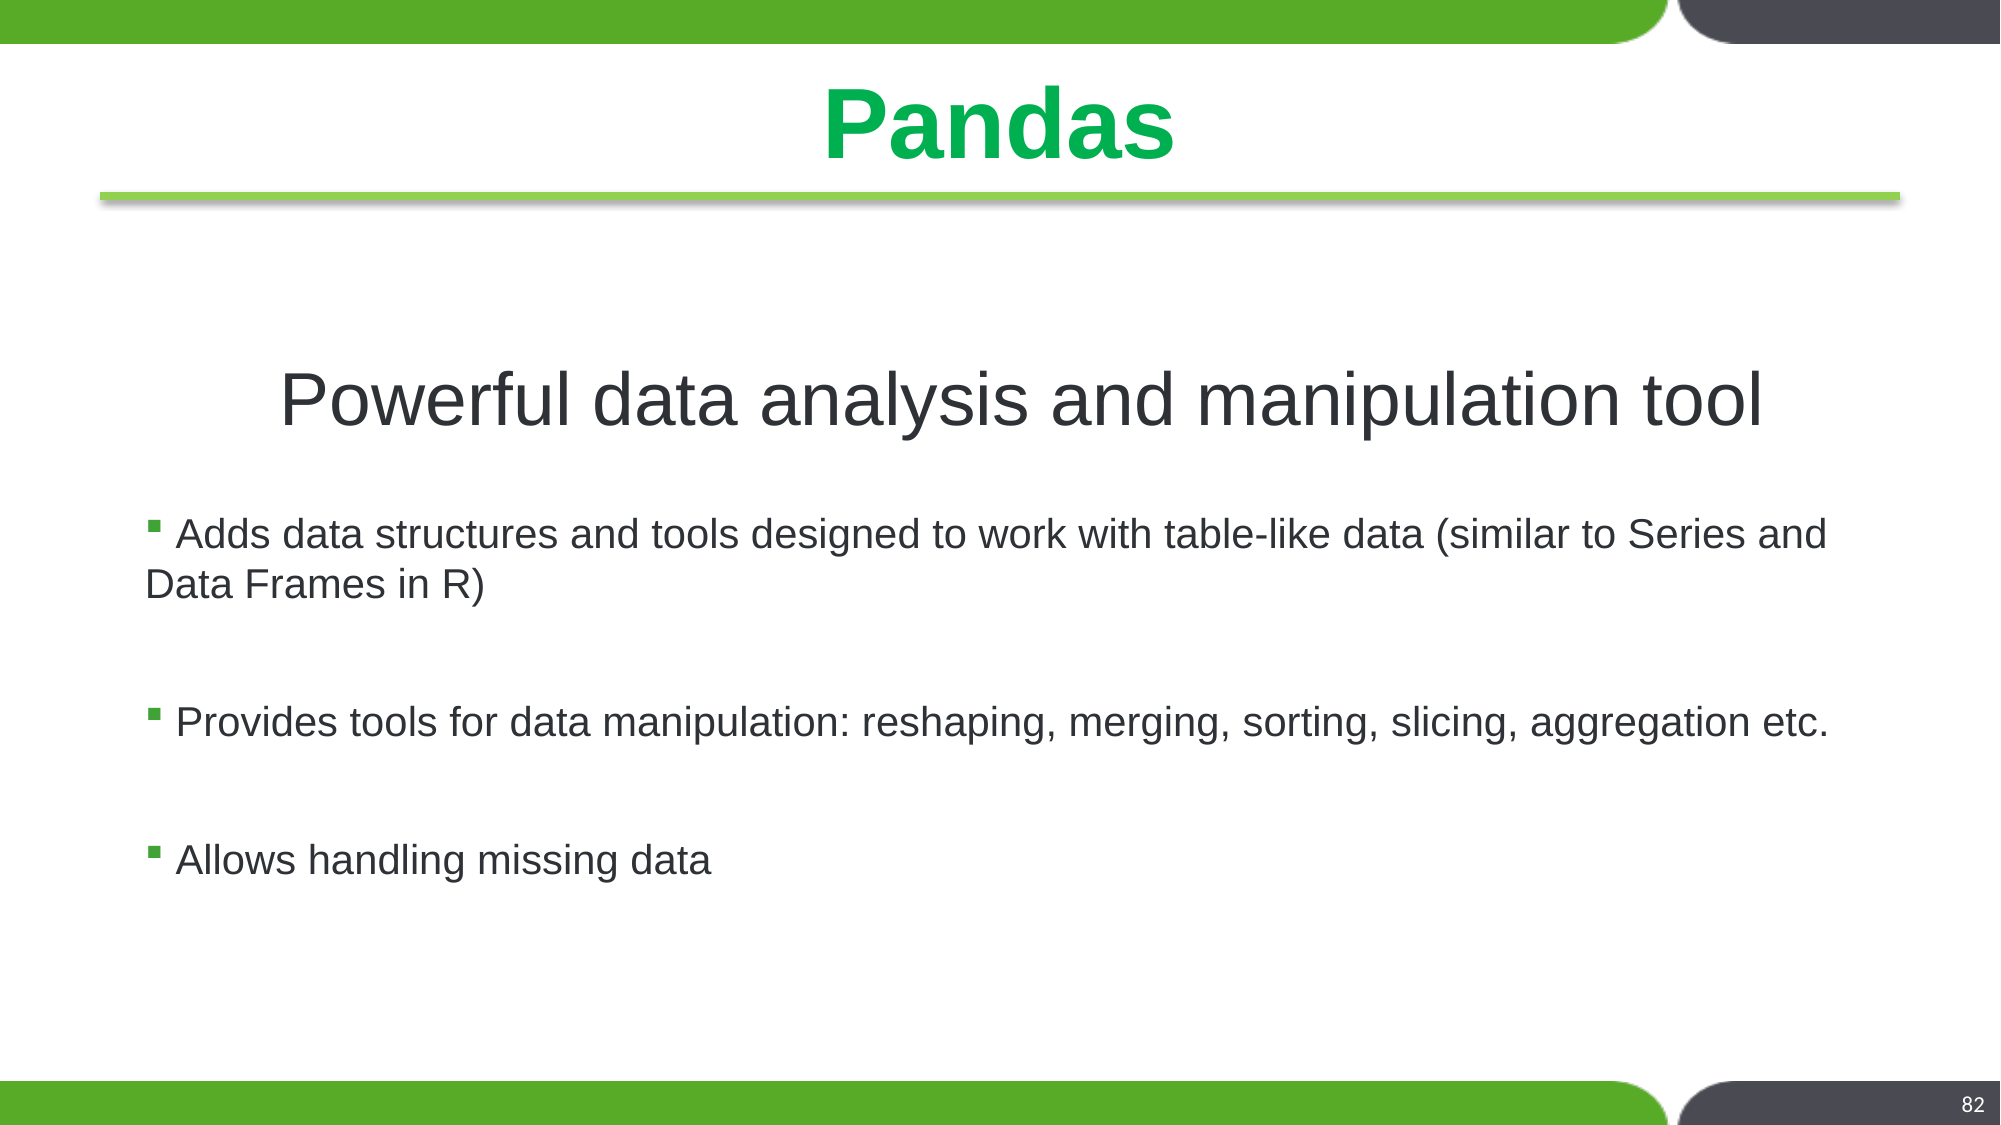

# Pandas

Powerful data analysis and manipulation tool

 Adds data structures and tools designed to work with table-like data (similar to Series and Data Frames in R)

 Provides tools for data manipulation: reshaping, merging, sorting, slicing, aggregation etc.

 Allows handling missing data

82